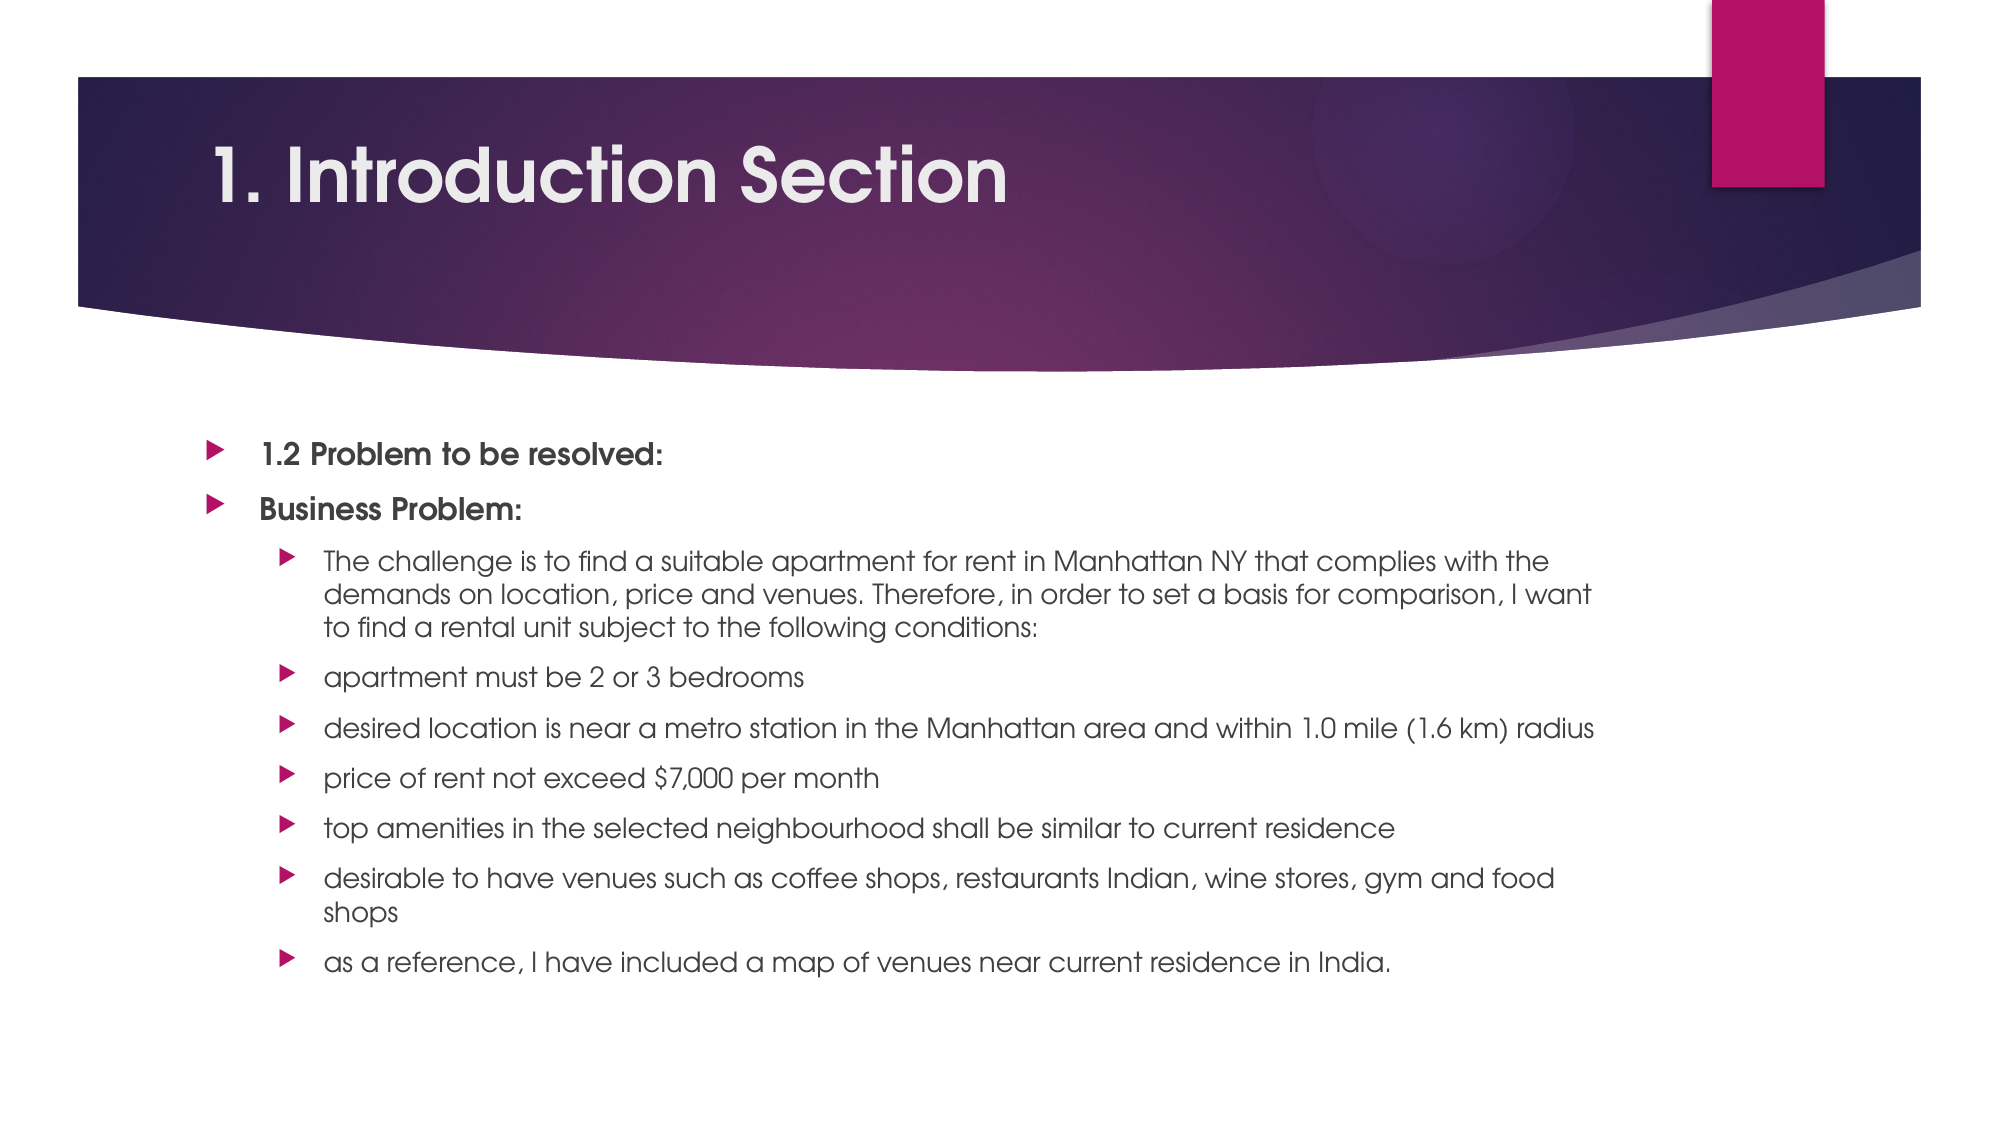

# 1. Introduction Section
1.2 Problem to be resolved:
Business Problem:
The challenge is to find a suitable apartment for rent in Manhattan NY that complies with the demands on location, price and venues. Therefore, in order to set a basis for comparison, I want to find a rental unit subject to the following conditions:
apartment must be 2 or 3 bedrooms
desired location is near a metro station in the Manhattan area and within 1.0 mile (1.6 km) radius
price of rent not exceed $7,000 per month
top amenities in the selected neighbourhood shall be similar to current residence
desirable to have venues such as coffee shops, restaurants Indian, wine stores, gym and food shops
as a reference, I have included a map of venues near current residence in India.